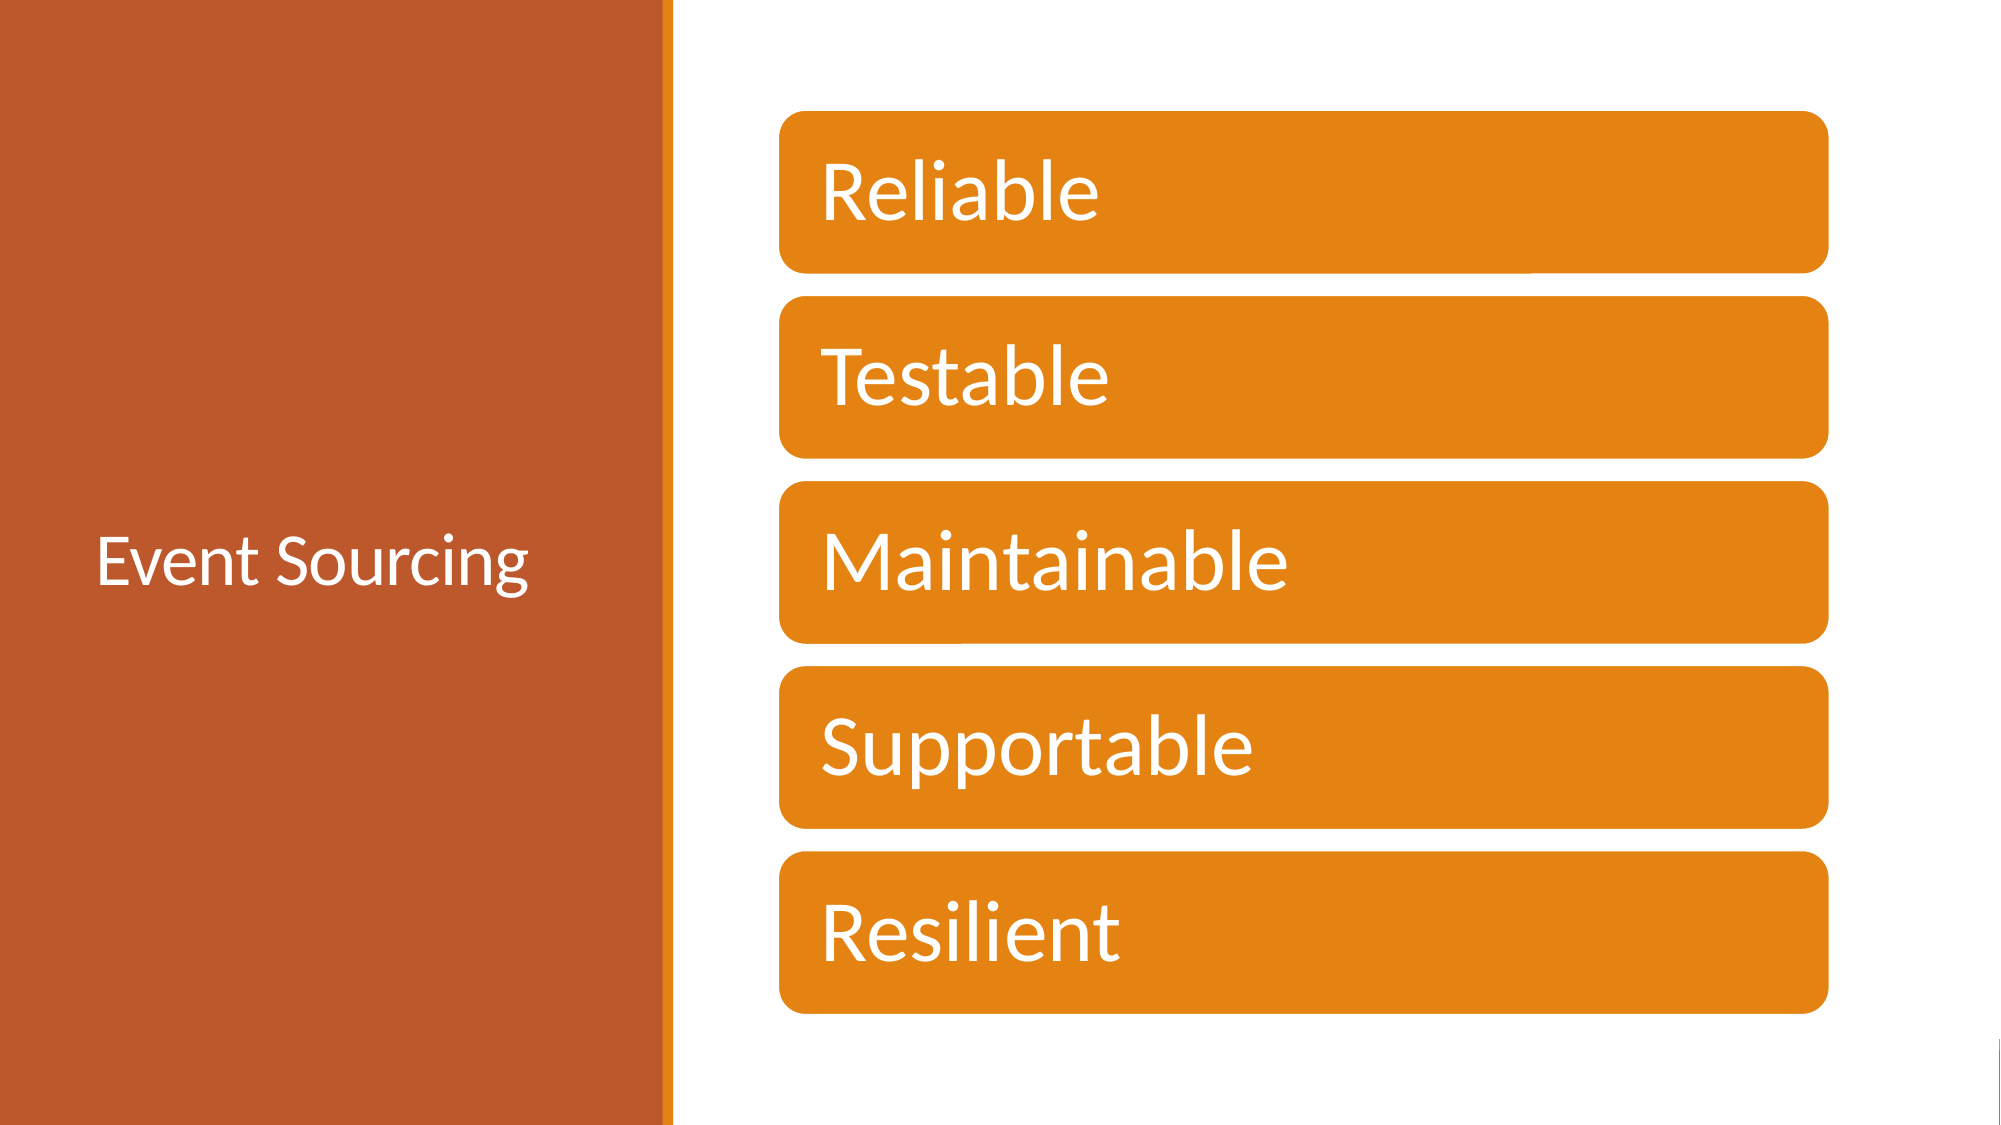

# Event Sourcing
Reliable
Testable
Maintainable
Supportable
Resilient